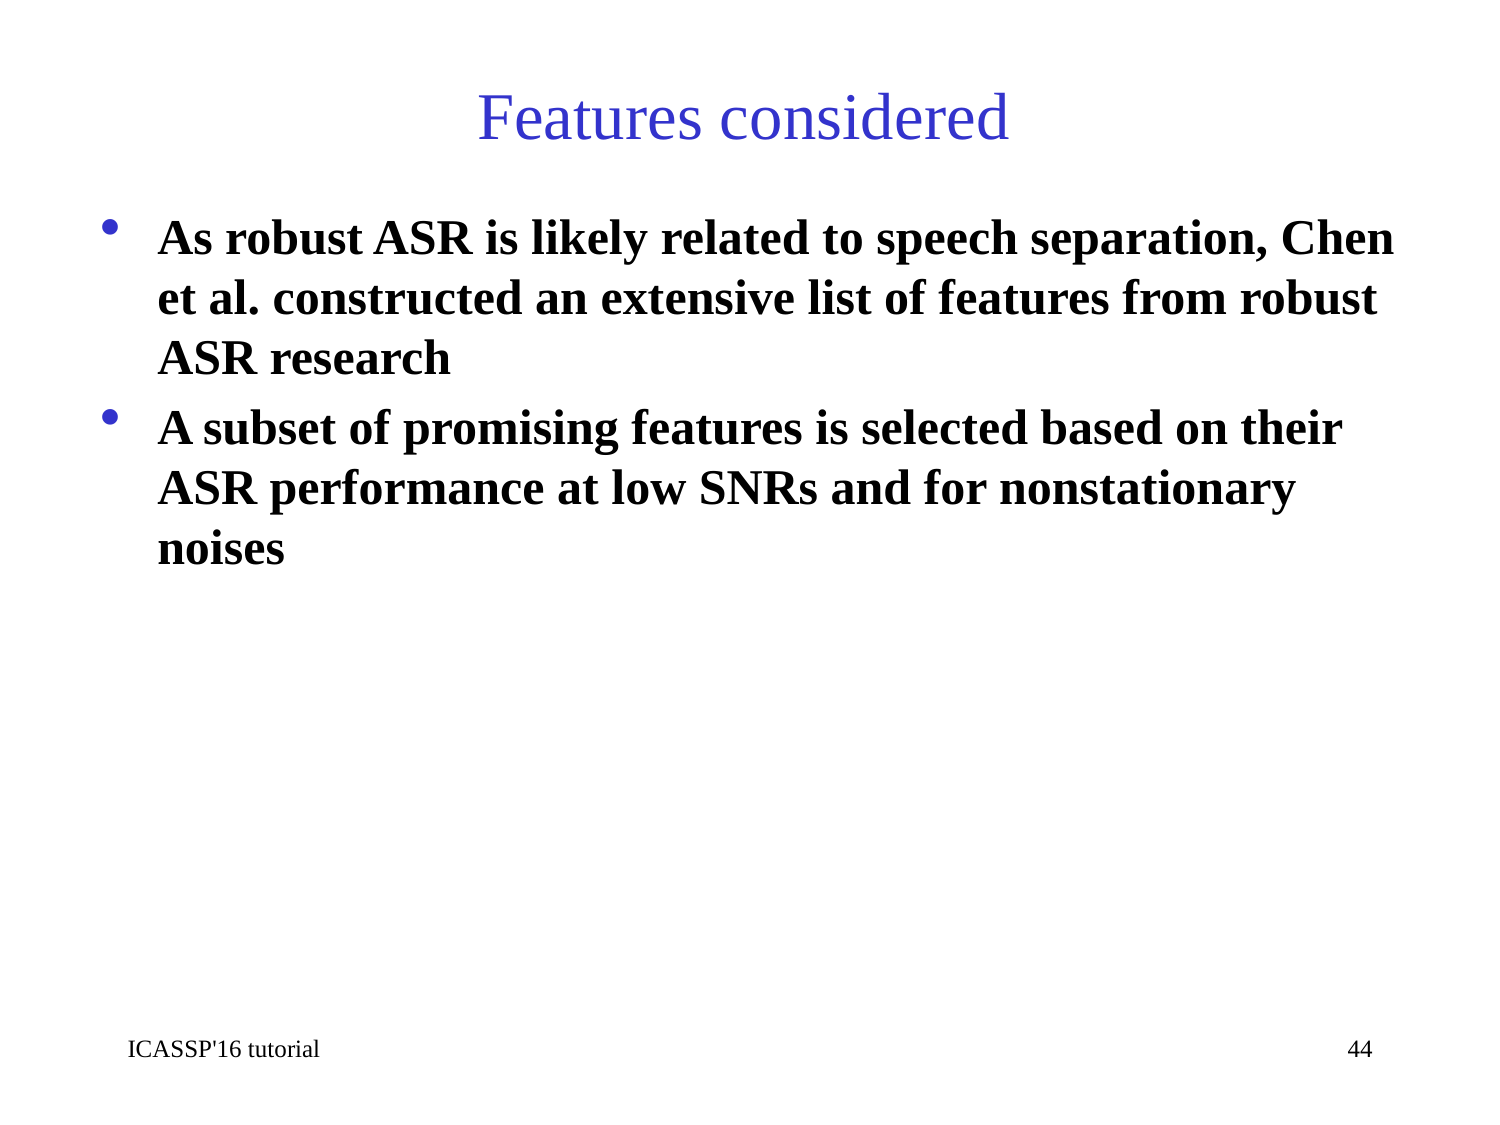

# Features considered
As robust ASR is likely related to speech separation, Chen et al. constructed an extensive list of features from robust ASR research
A subset of promising features is selected based on their ASR performance at low SNRs and for nonstationary noises

ICASSP'16 tutorial
44